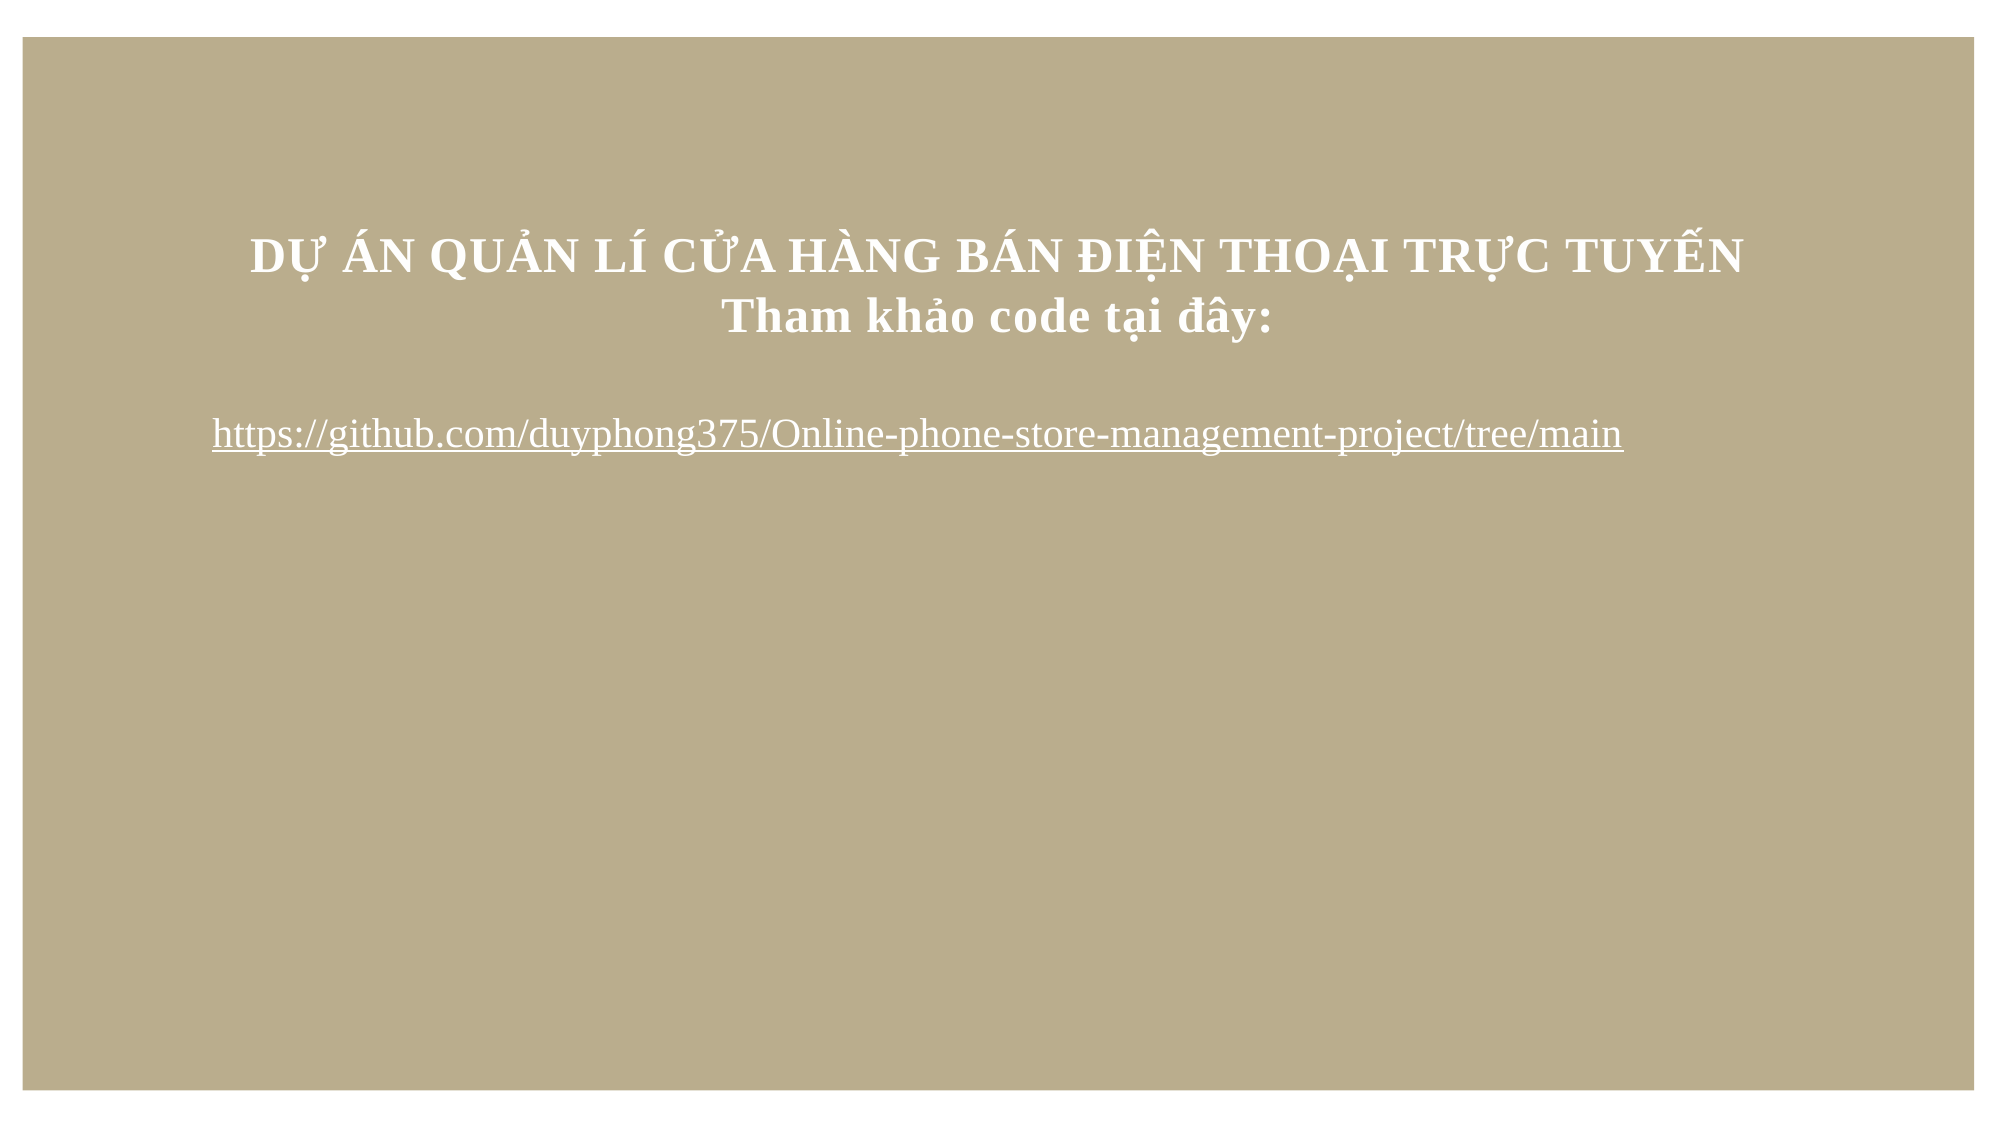

DỰ ÁN QUẢN LÍ CỬA HÀNG BÁN ĐIỆN THOẠI TRỰC TUYẾN Tham khảo code tại đây:

https://github.com/duyphong375/Online-phone-store-management-project/tree/main